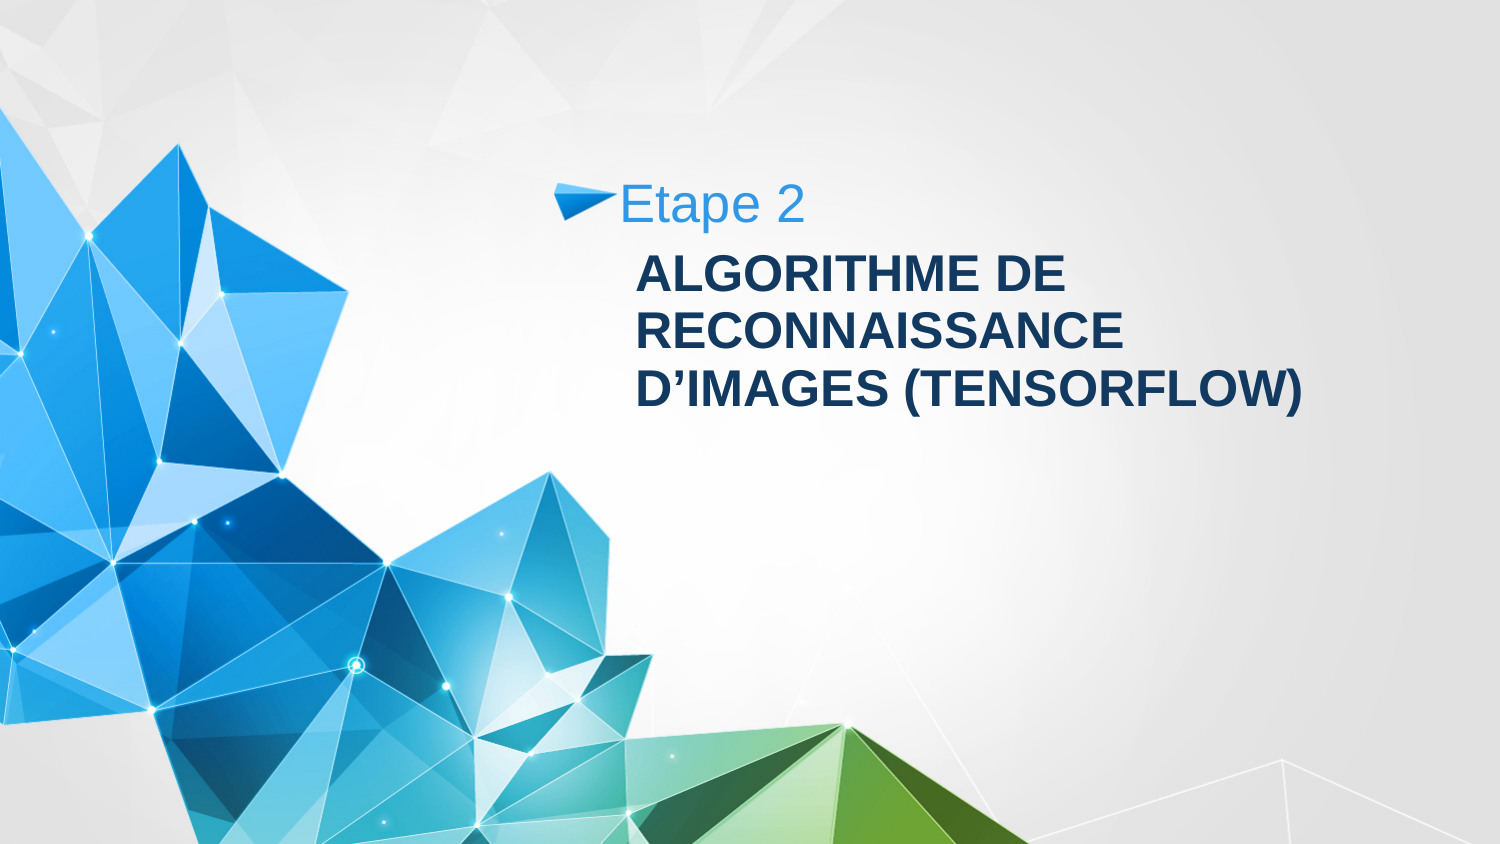

Etape 2
# Algorithme de reconnaissance d’images (TensorFlow)